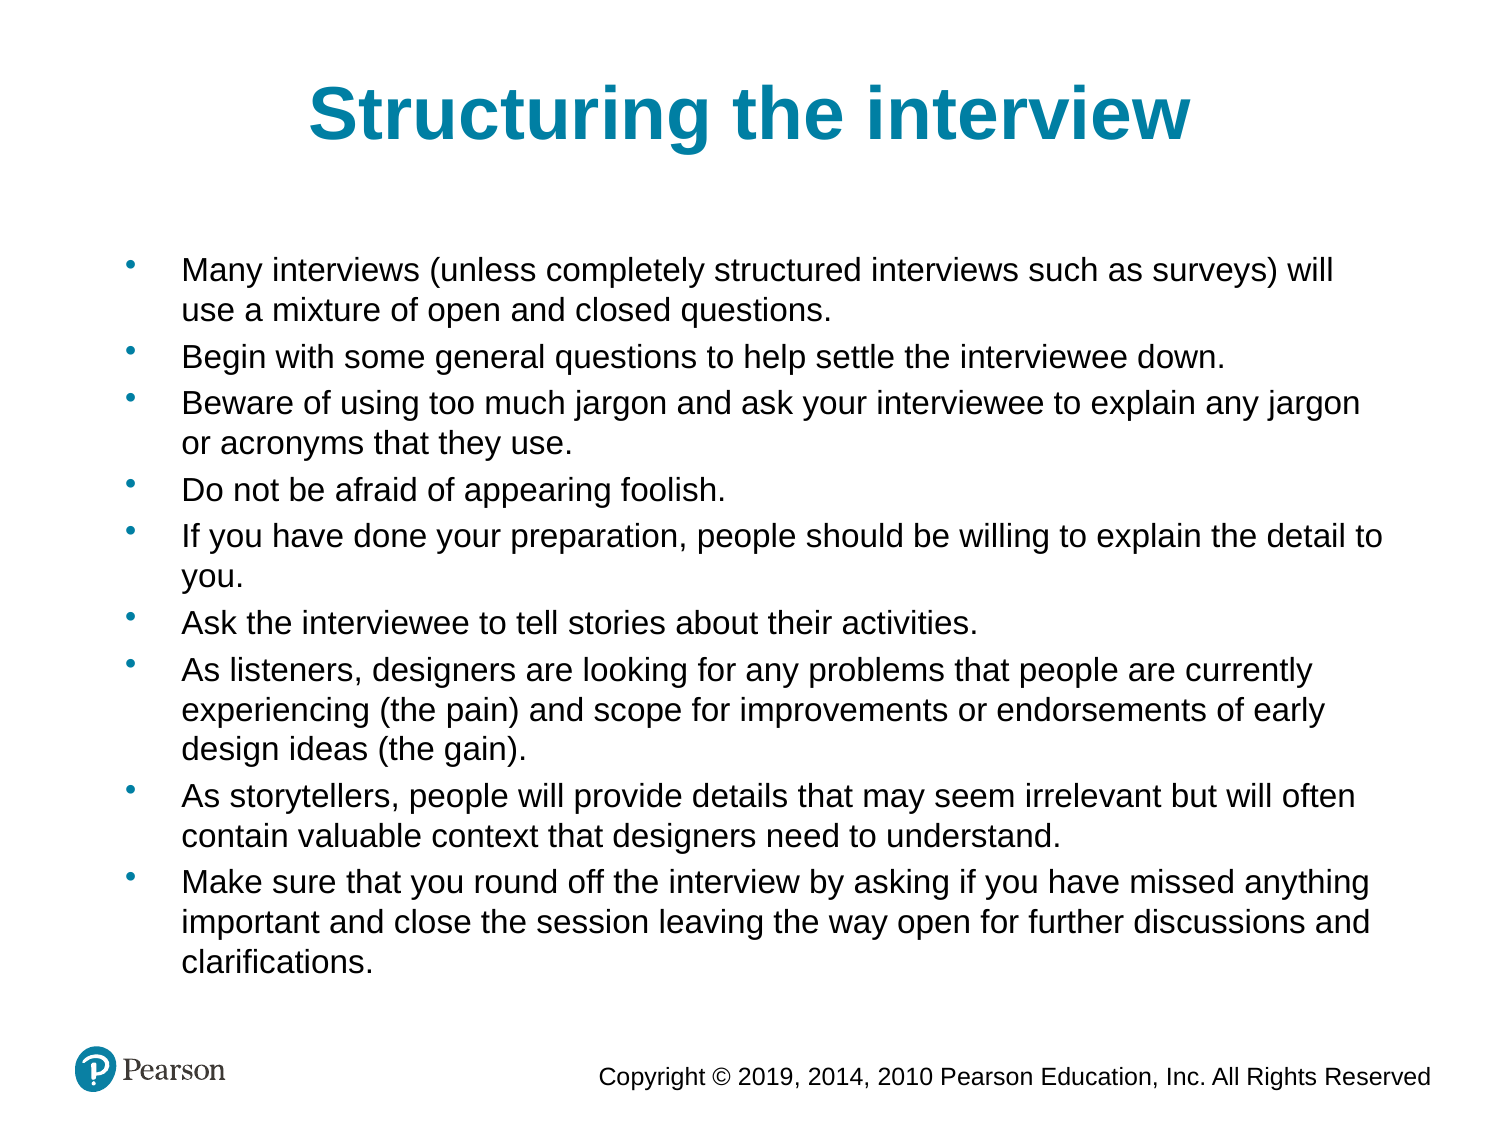

Structuring the interview
Many interviews (unless completely structured interviews such as surveys) will use a mixture of open and closed questions.
Begin with some general questions to help settle the interviewee down.
Beware of using too much jargon and ask your interviewee to explain any jargon or acronyms that they use.
Do not be afraid of appearing foolish.
If you have done your preparation, people should be willing to explain the detail to you.
Ask the interviewee to tell stories about their activities.
As listeners, designers are looking for any problems that people are currently experiencing (the pain) and scope for improvements or endorsements of early design ideas (the gain).
As storytellers, people will provide details that may seem irrelevant but will often contain valuable context that designers need to understand.
Make sure that you round off the interview by asking if you have missed anything important and close the session leaving the way open for further discussions and clarifications.